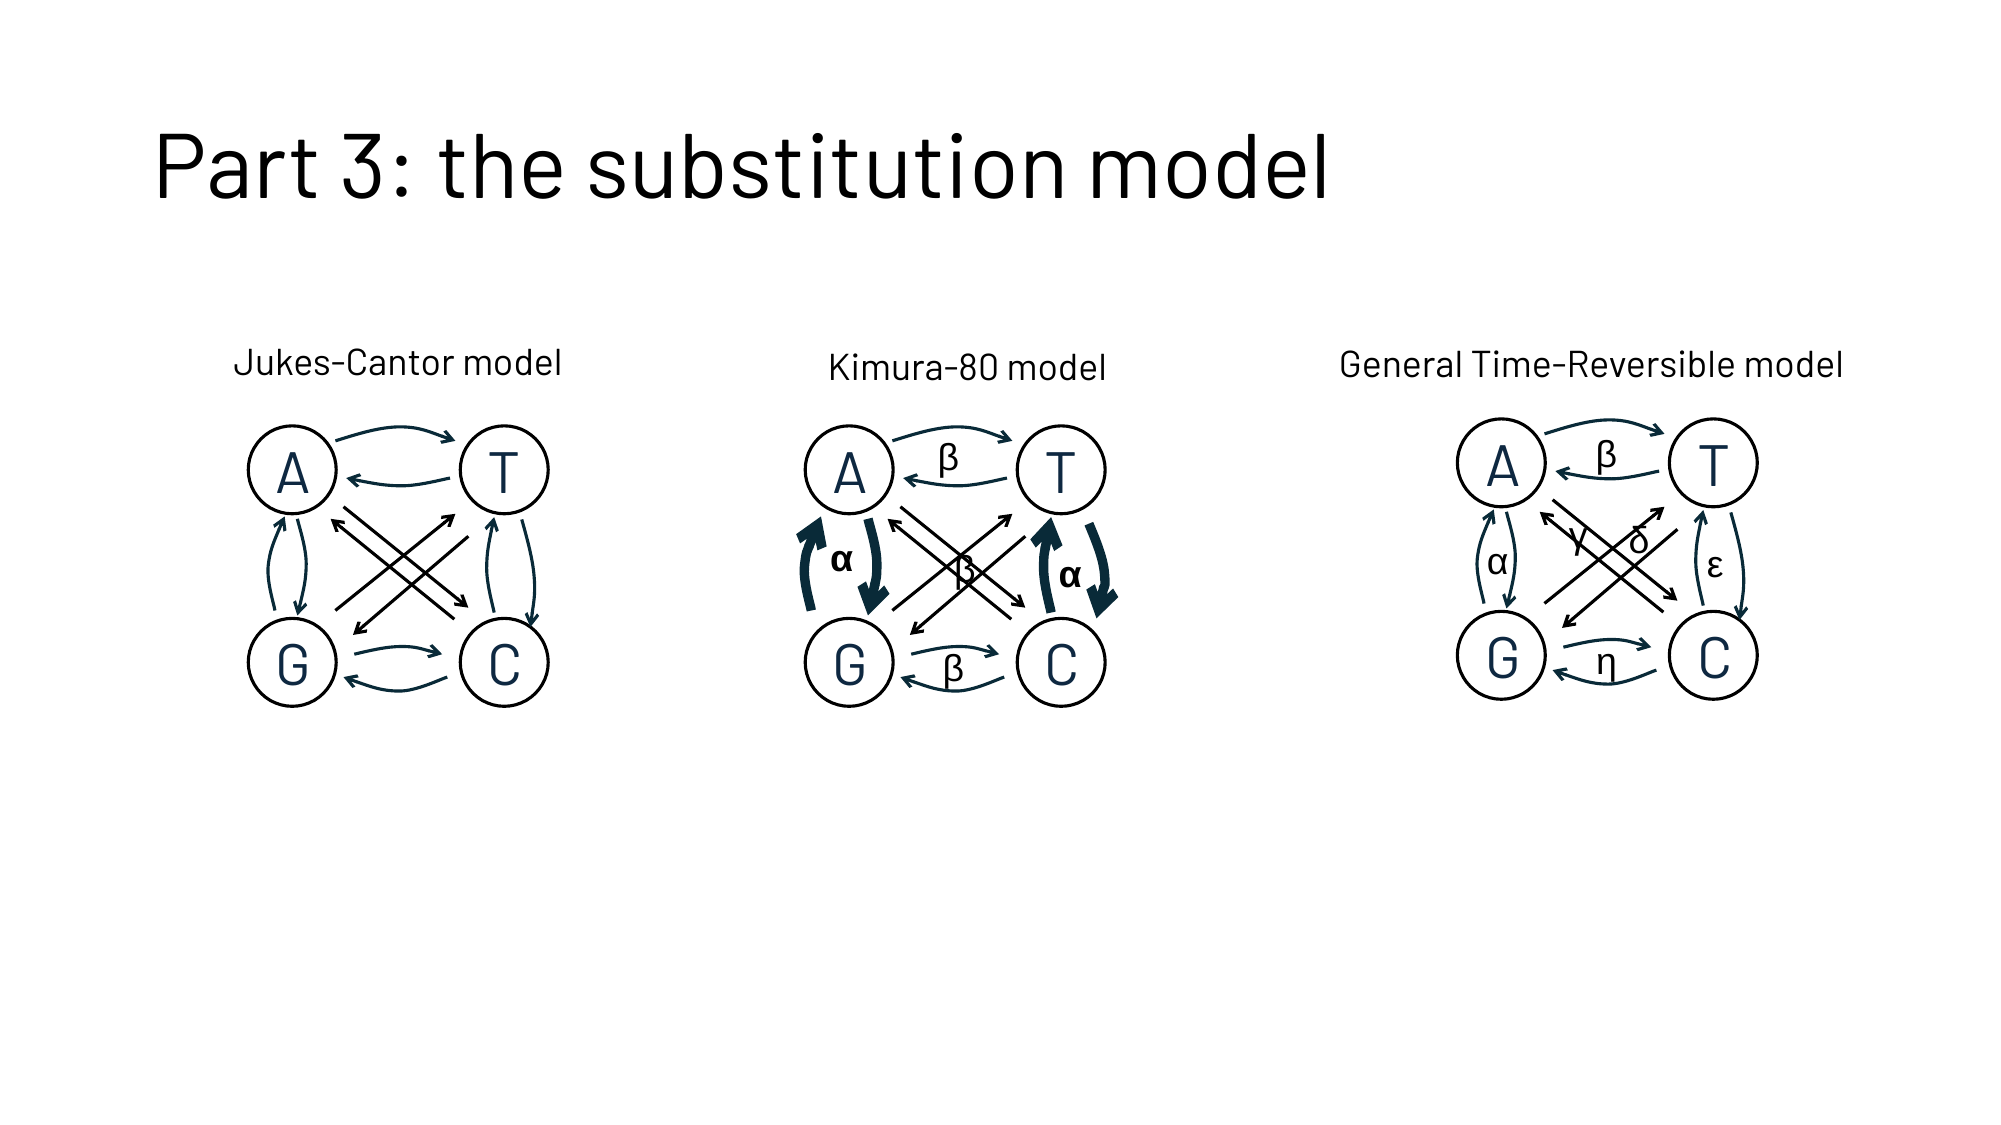

# Part 3: the substitution model
Jukes-Cantor model
General Time-Reversible model
Kimura-80 model
T
A

β
T
β
T
A
A

γ
δ
α
α
ε
β
α

G
C
G
C
G
C
η
β